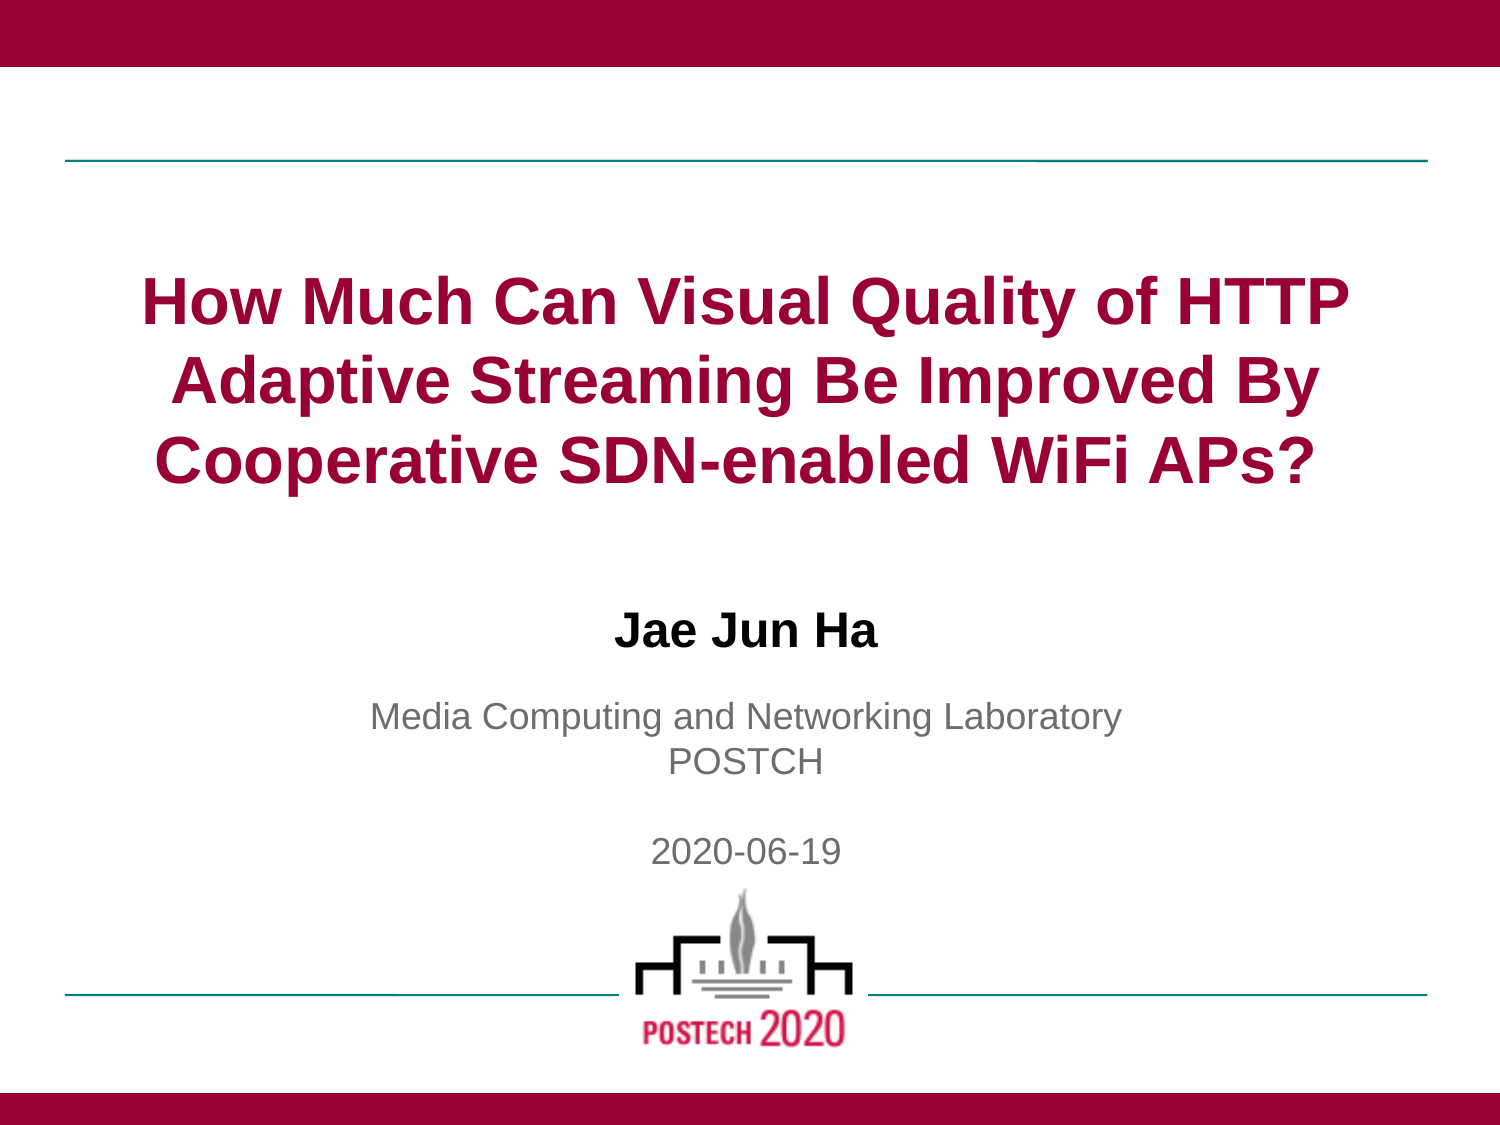

# How Much Can Visual Quality of HTTP Adaptive Streaming Be Improved By Cooperative SDN-enabled WiFi APs? Jae Jun Ha Media Computing and Networking Laboratory POSTCH 2020-06-19